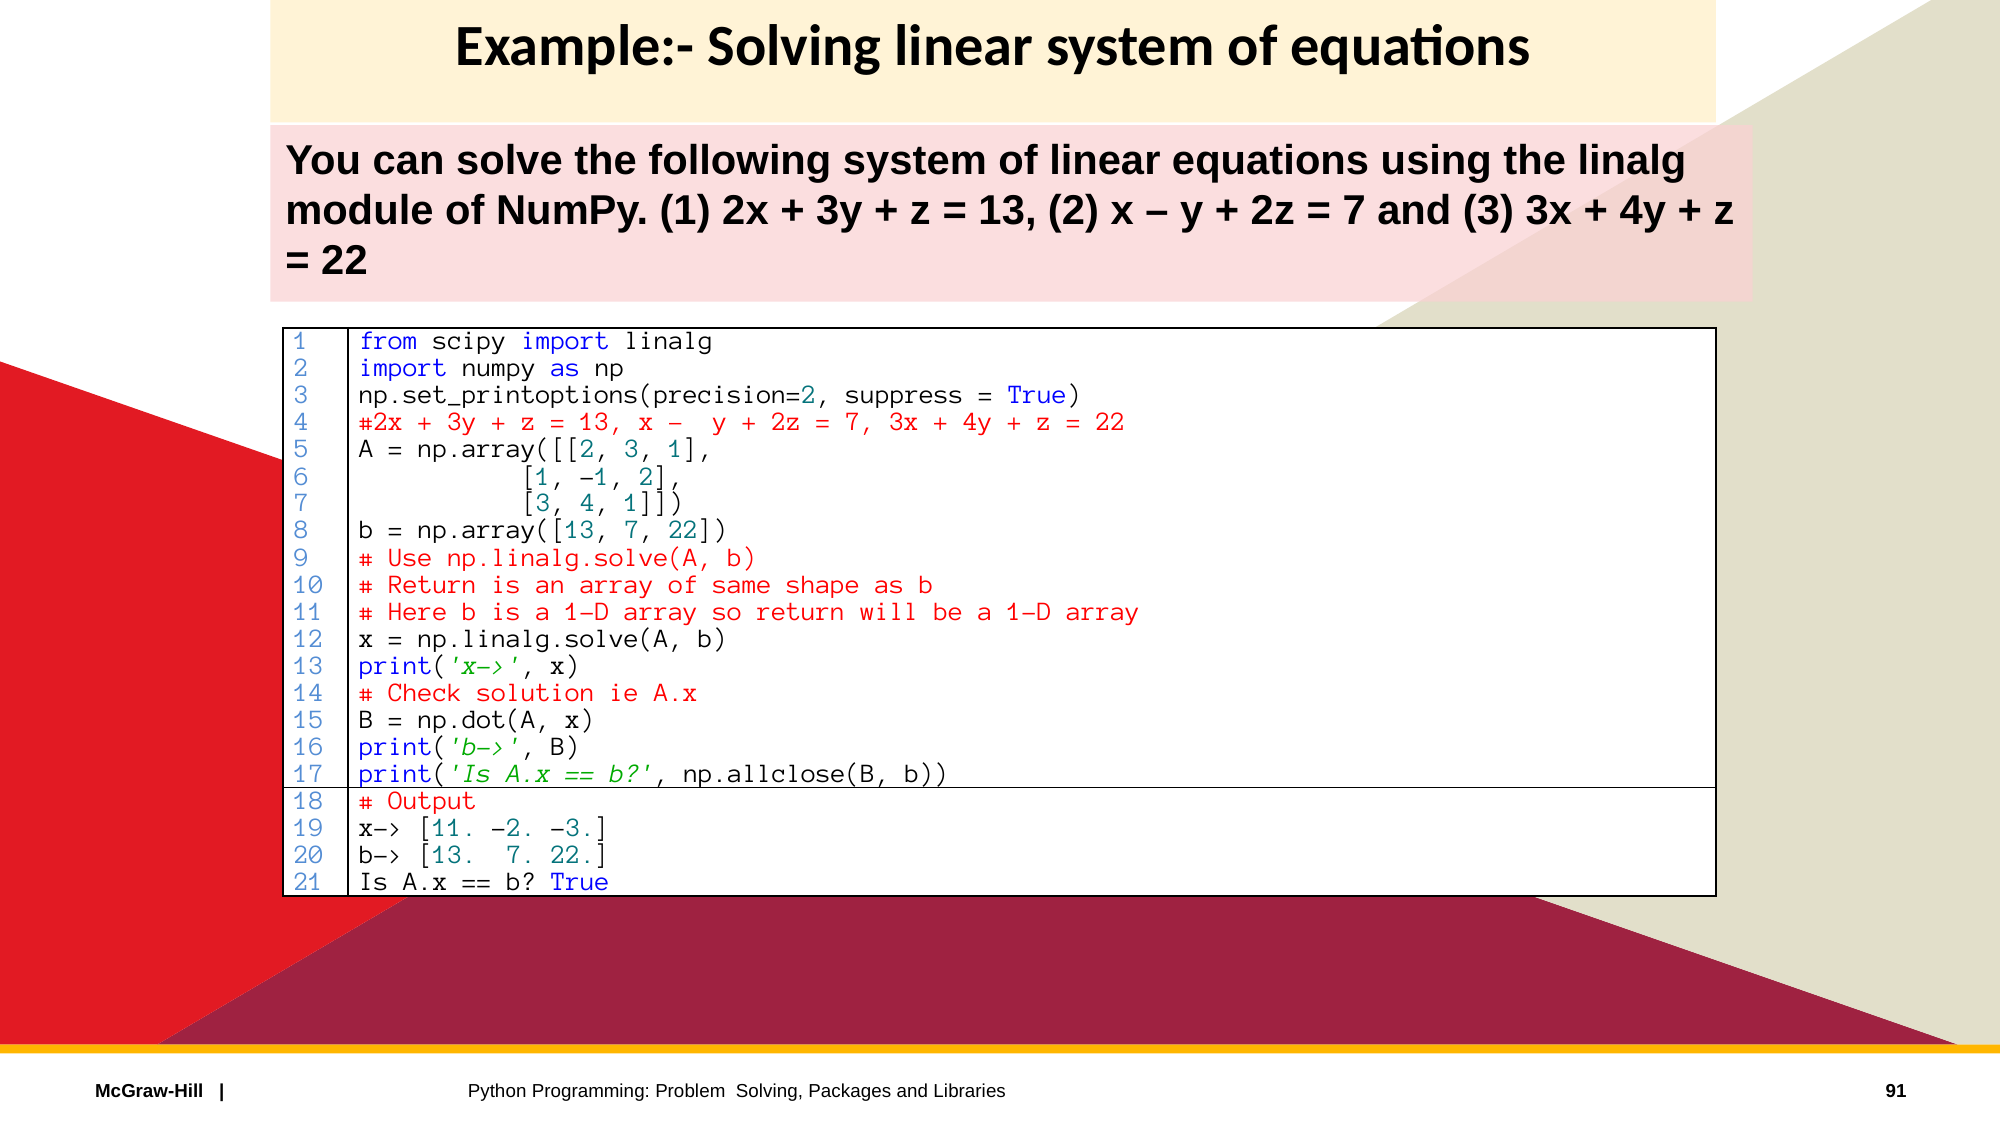

# Example:- Solving linear system of equations
You can solve the following system of linear equations using the linalg module of NumPy. (1) 2x + 3y + z = 13, (2) x – y + 2z = 7 and (3) 3x + 4y + z = 22

| 1 2 3 4 5 6 7 8 9 10 11 12 13 14 15 16 17 | from scipy import linalg import numpy as np np.set\_printoptions(precision=2, suppress = True) #2x + 3y + z = 13, x – y + 2z = 7, 3x + 4y + z = 22 A = np.array([[2, 3, 1], [1, -1, 2], [3, 4, 1]]) b = np.array([13, 7, 22]) # Use np.linalg.solve(A, b) # Return is an array of same shape as b # Here b is a 1-D array so return will be a 1-D array x = np.linalg.solve(A, b) print('x->', x) # Check solution ie A.x B = np.dot(A, x) print('b->', B) print('Is A.x == b?', np.allclose(B, b)) |
| --- | --- |
| 18 19 20 21 | # Output x-> [11. -2. -3.] b-> [13. 7. 22.] Is A.x == b? True |
91
Python Programming: Problem  Solving, Packages and Libraries